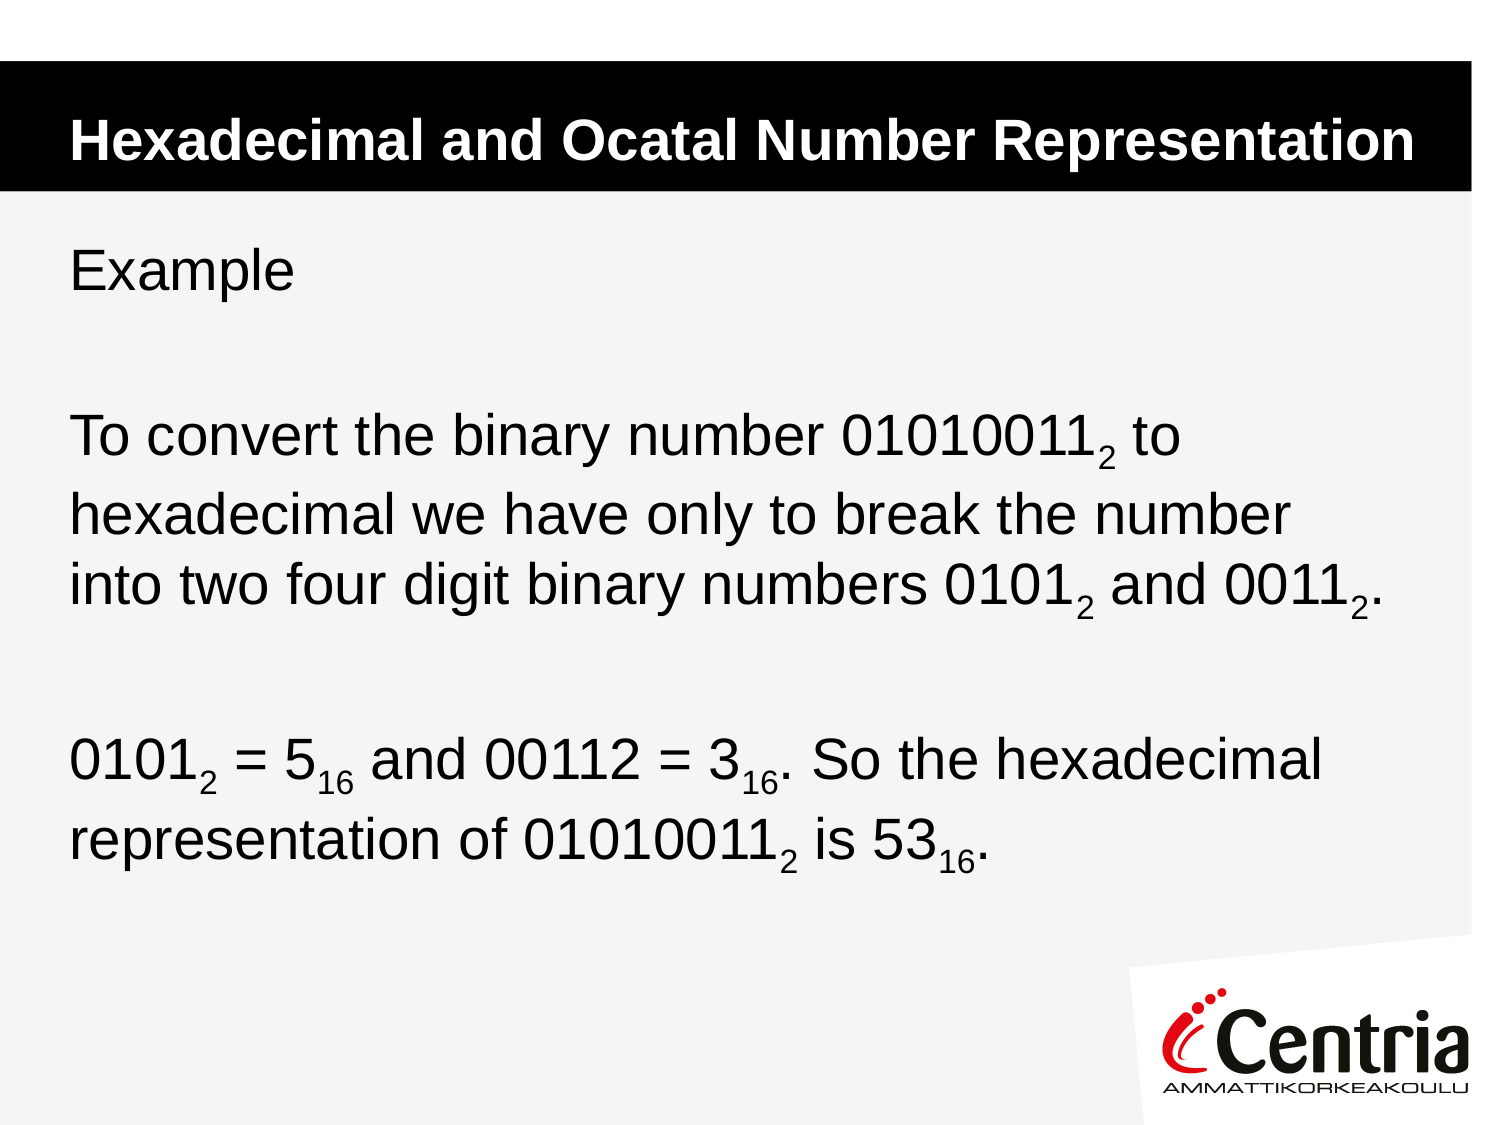

# Hexadecimal and Ocatal Number Representation
Example

To convert the binary number 010100112 to hexadecimal we have only to break the number into two four digit binary numbers 01012 and 00112.

01012 = 516 and 00112 = 316. So the hexadecimal representation of 010100112 is 5316.